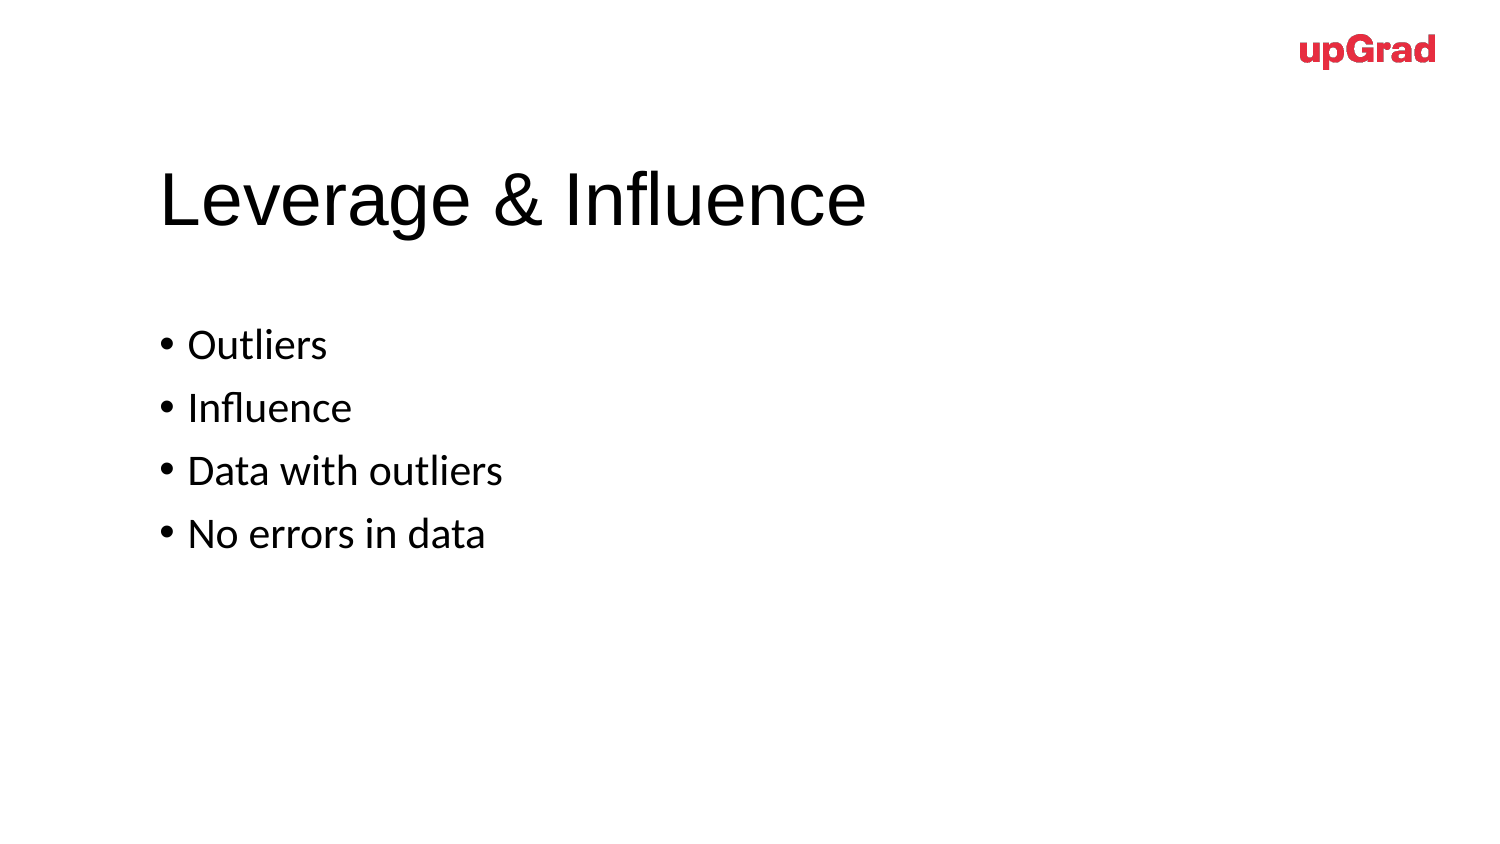

# Leverage & Influence
Outliers
Influence
Data with outliers
No errors in data